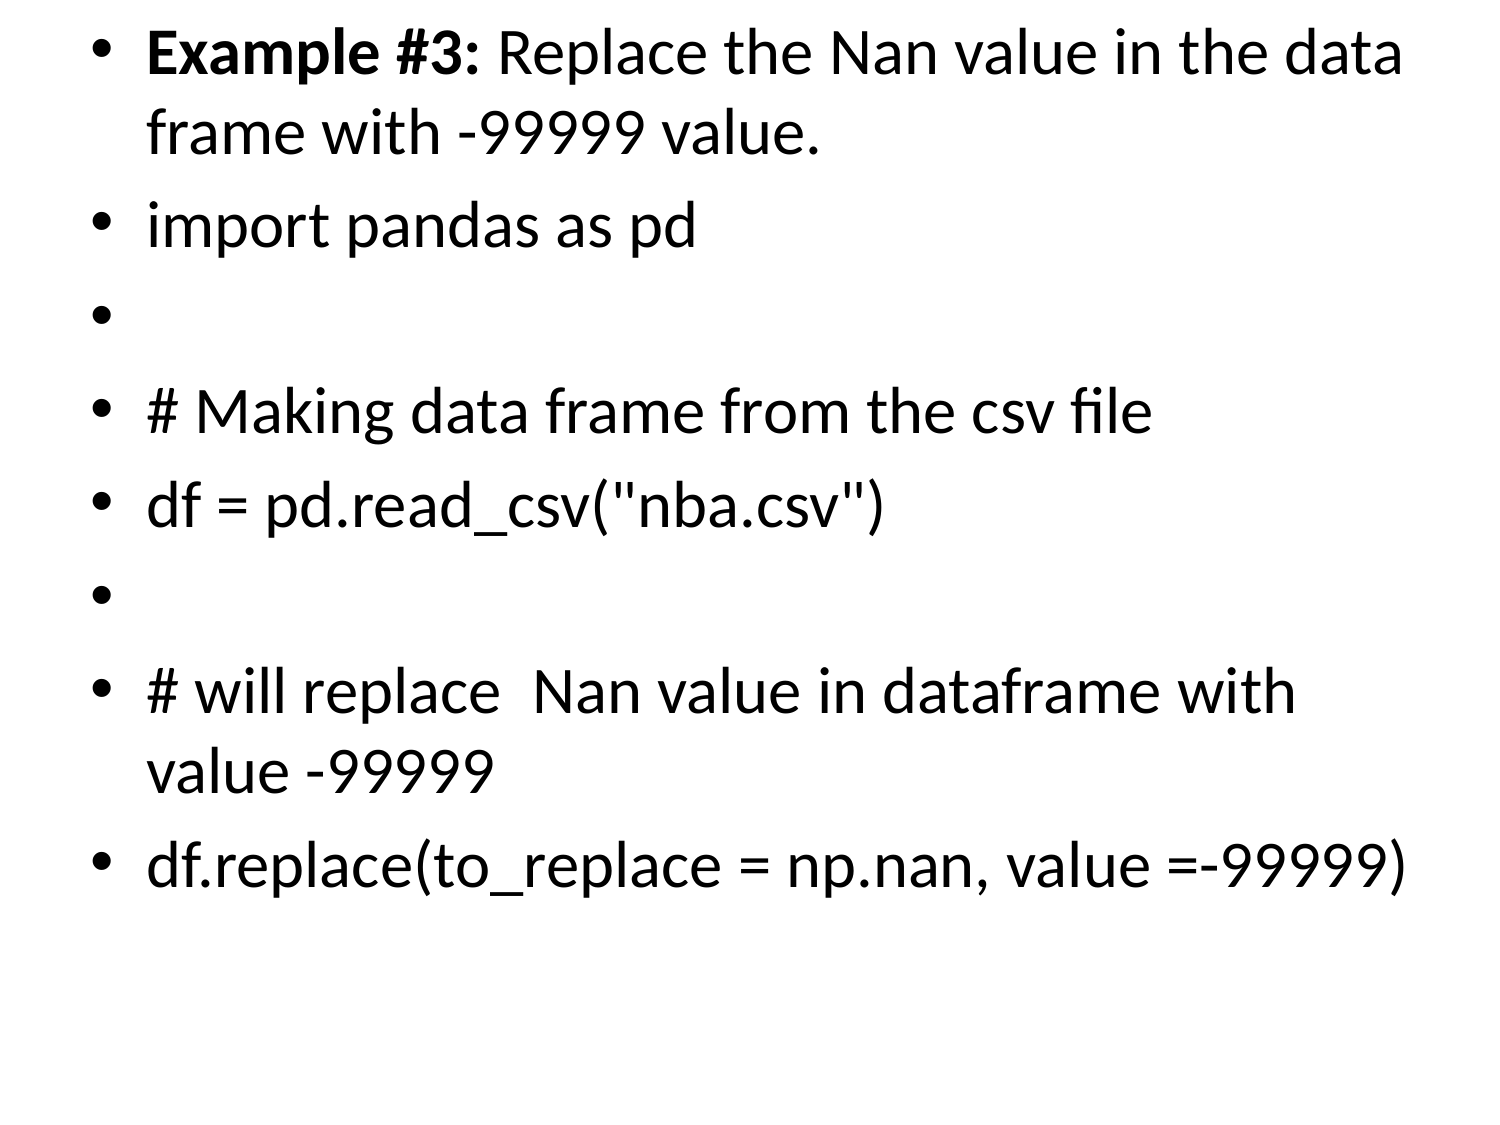

Example #3: Replace the Nan value in the data frame with -99999 value.
import pandas as pd

# Making data frame from the csv file
df = pd.read_csv("nba.csv")

# will replace  Nan value in dataframe with value -99999
df.replace(to_replace = np.nan, value =-99999)